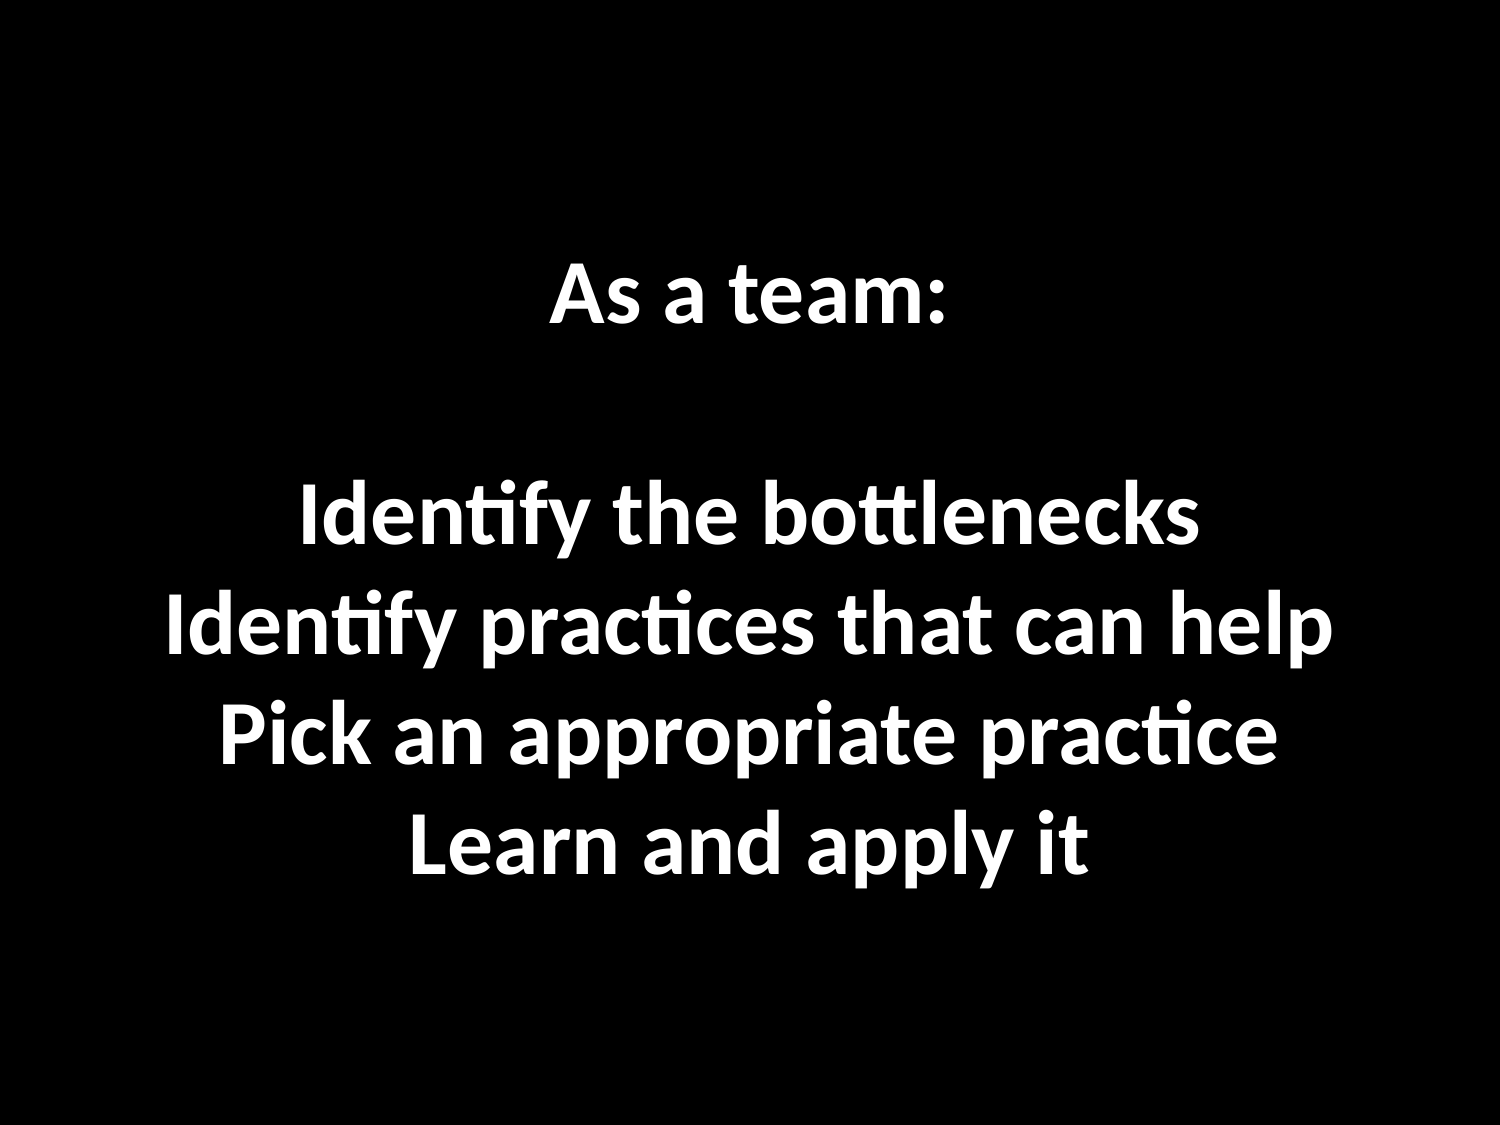

# As a team: Identify the bottlenecks Identify practices that can help Pick an appropriate practice Learn and apply it